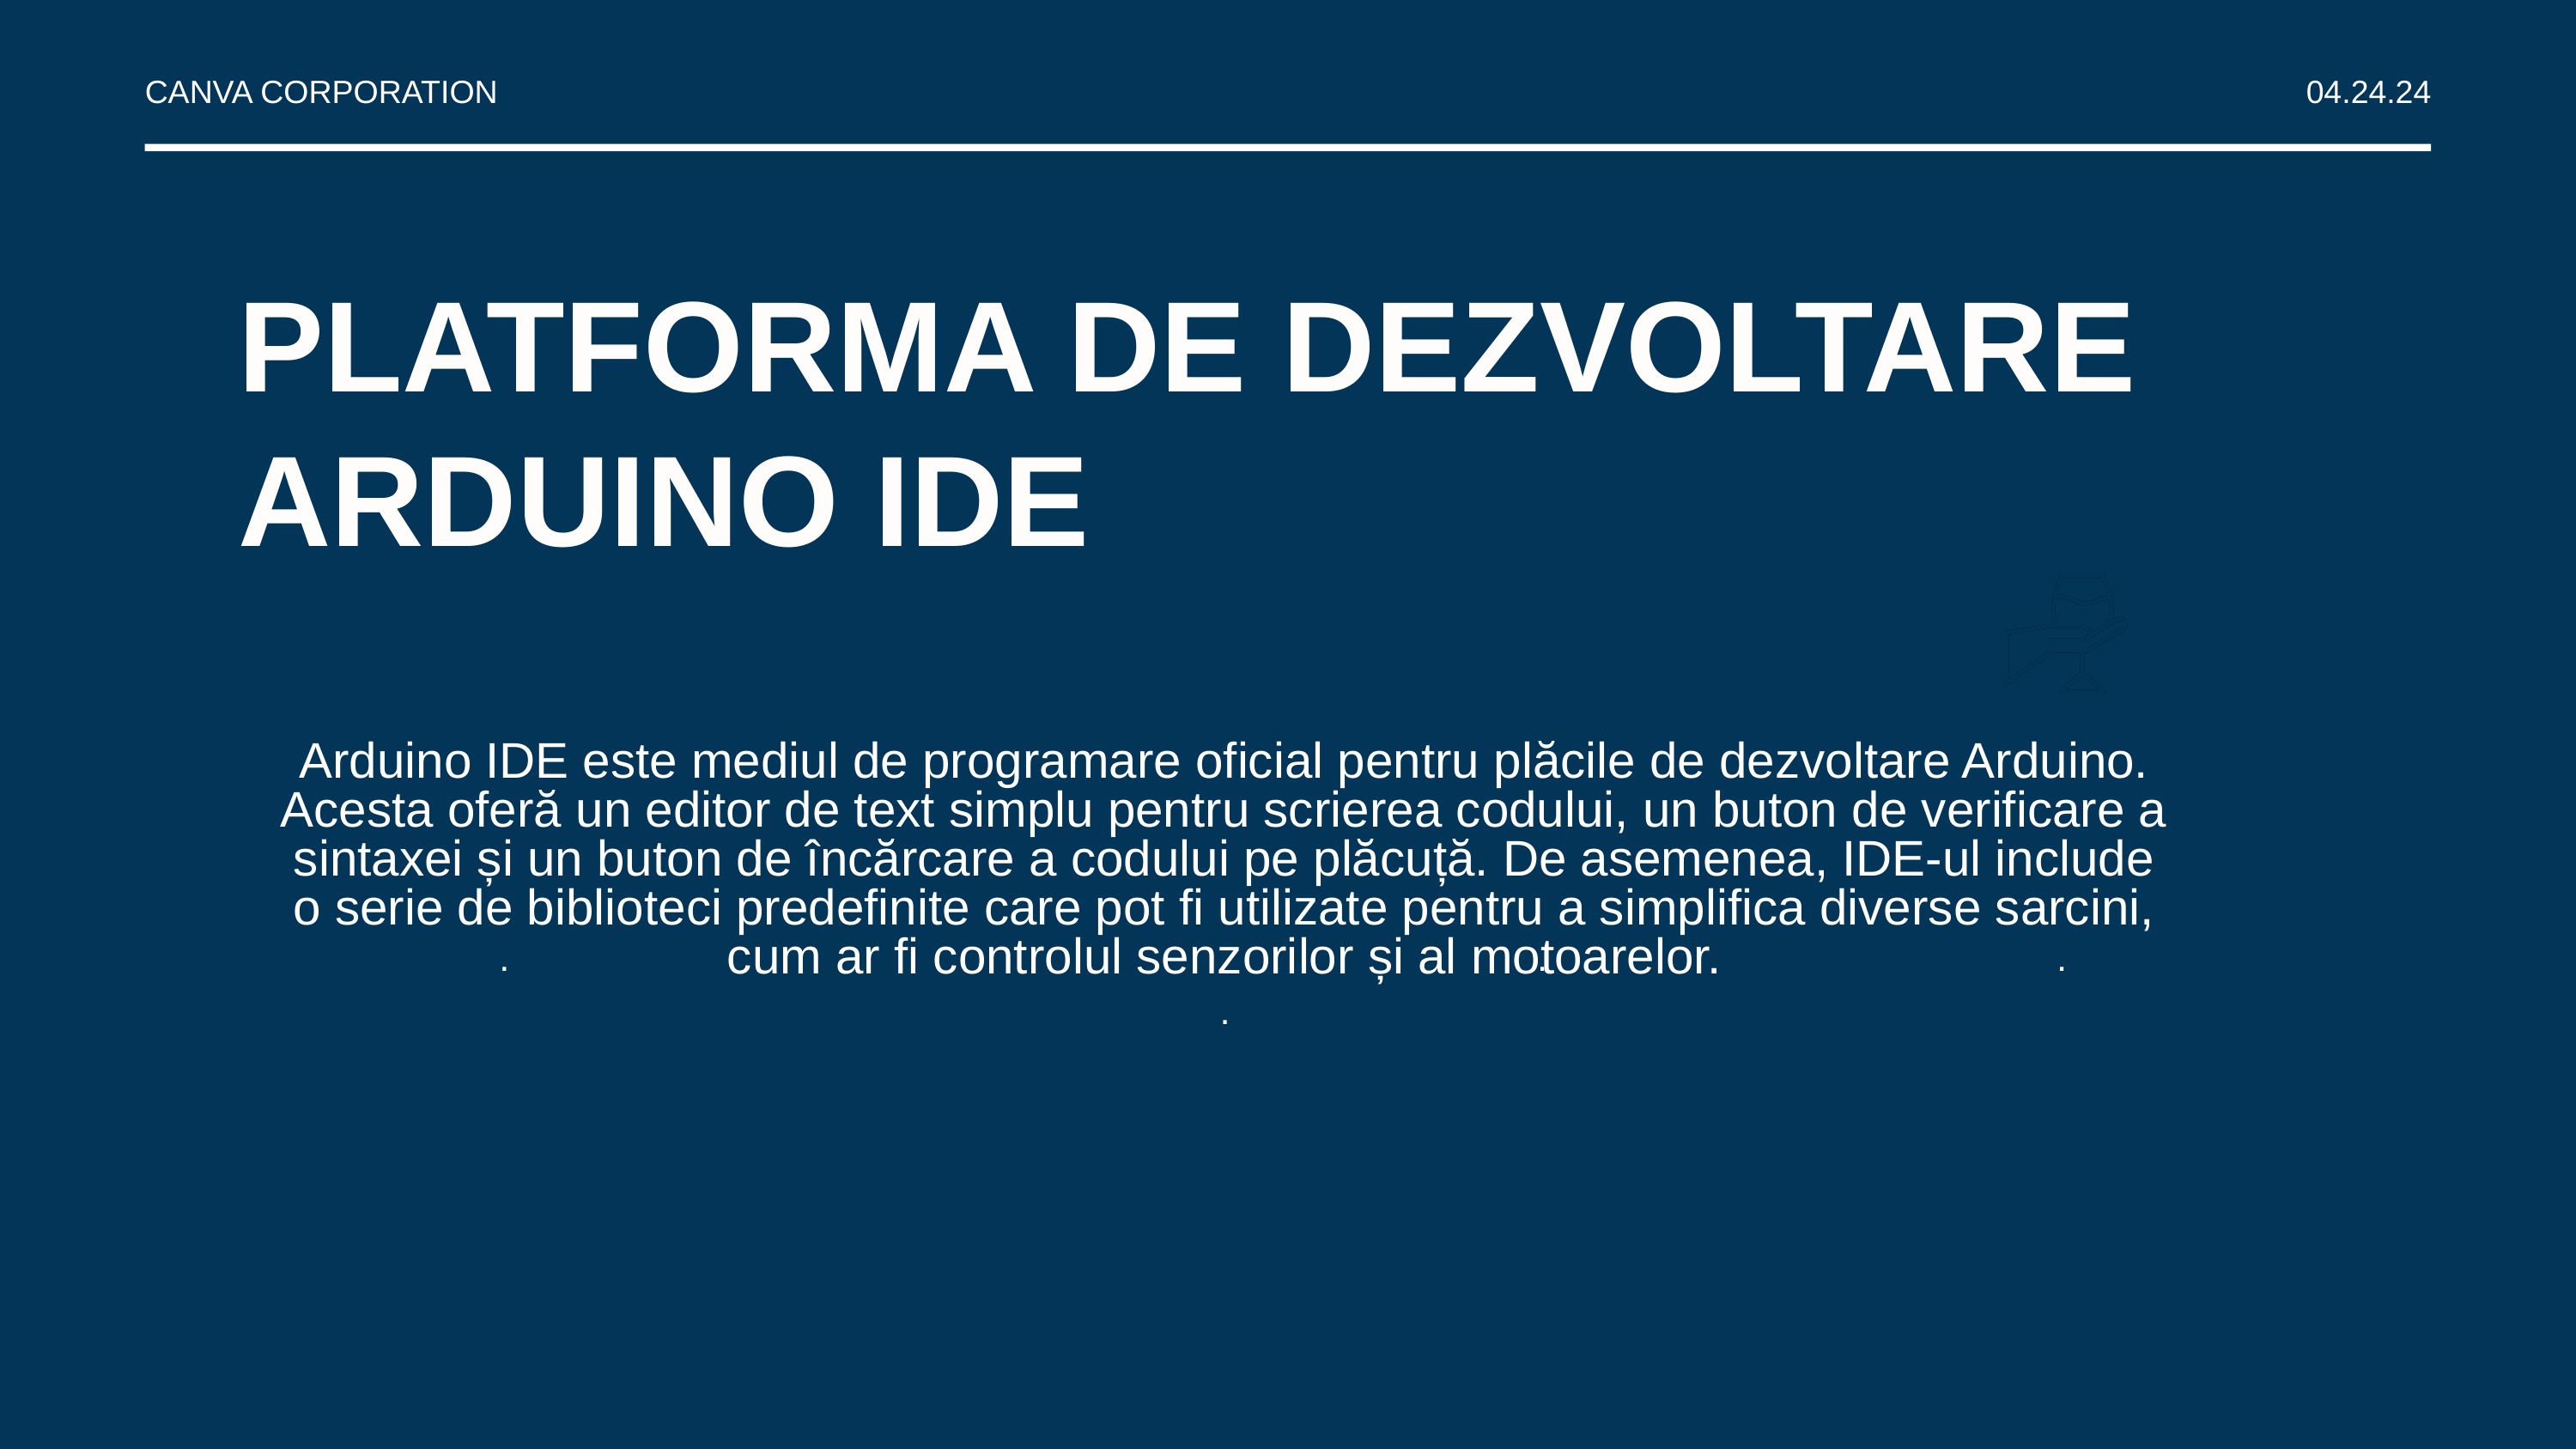

CANVA CORPORATION
04.24.24

PLATFORMA DE DEZVOLTARE ARDUINO IDE

Arduino IDE este mediul de programare oficial pentru plăcile de dezvoltare Arduino. Acesta oferă un editor de text simplu pentru scrierea codului, un buton de verificare a sintaxei și un buton de încărcare a codului pe plăcuță. De asemenea, IDE-ul include o serie de biblioteci predefinite care pot fi utilizate pentru a simplifica diverse sarcini, cum ar fi controlul senzorilor și al motoarelor.
.
.
.
.